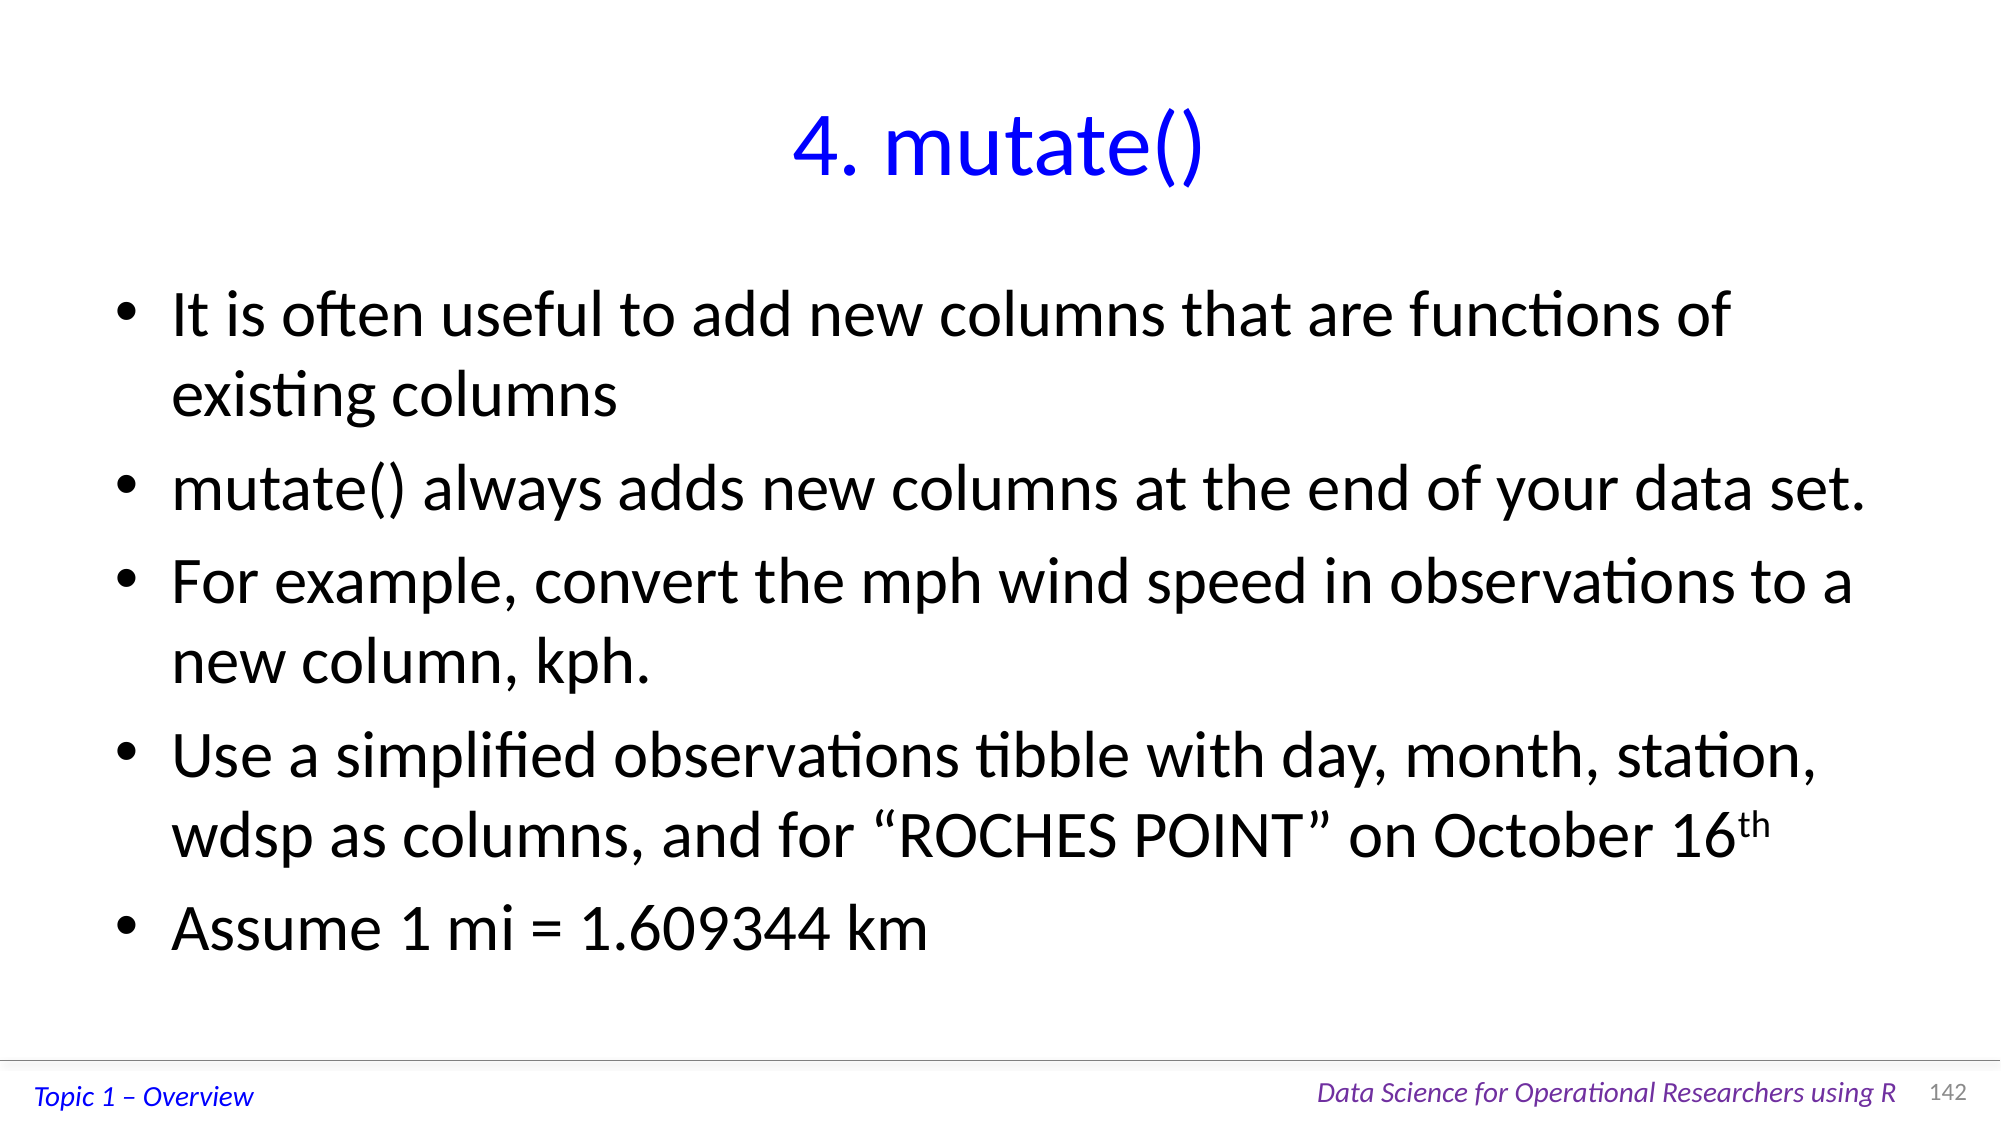

# 4. mutate()
It is often useful to add new columns that are functions of existing columns
mutate() always adds new columns at the end of your data set.
For example, convert the mph wind speed in observations to a new column, kph.
Use a simplified observations tibble with day, month, station, wdsp as columns, and for “ROCHES POINT” on October 16th
Assume 1 mi = 1.609344 km
142